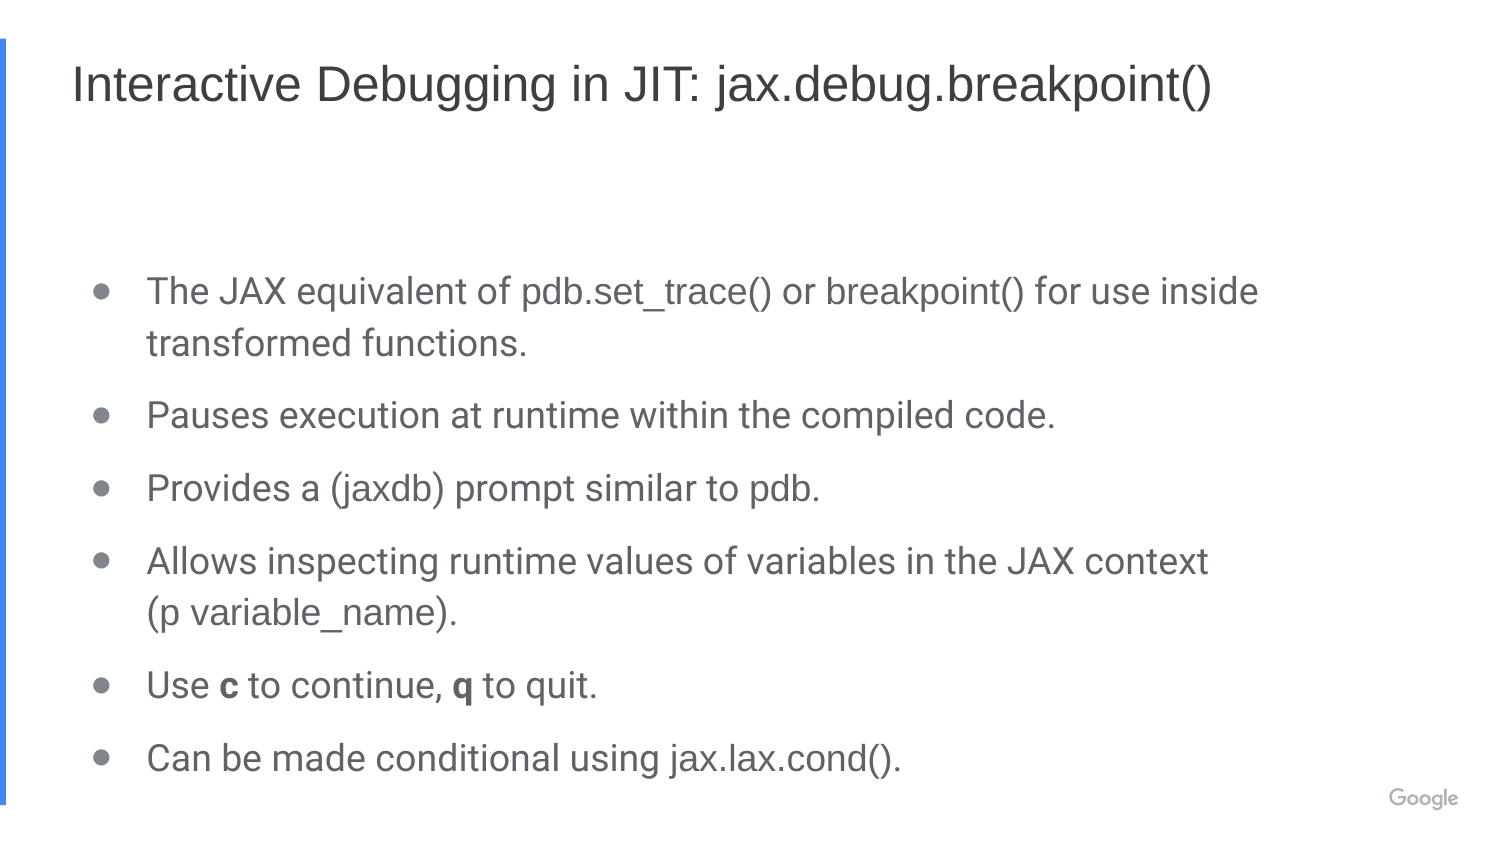

# Interactive Debugging in JIT: jax.debug.breakpoint()
The JAX equivalent of pdb.set_trace() or breakpoint() for use inside transformed functions.
Pauses execution at runtime within the compiled code.
Provides a (jaxdb) prompt similar to pdb.
Allows inspecting runtime values of variables in the JAX context
(p variable_name).
Use c to continue, q to quit.
Can be made conditional using jax.lax.cond().